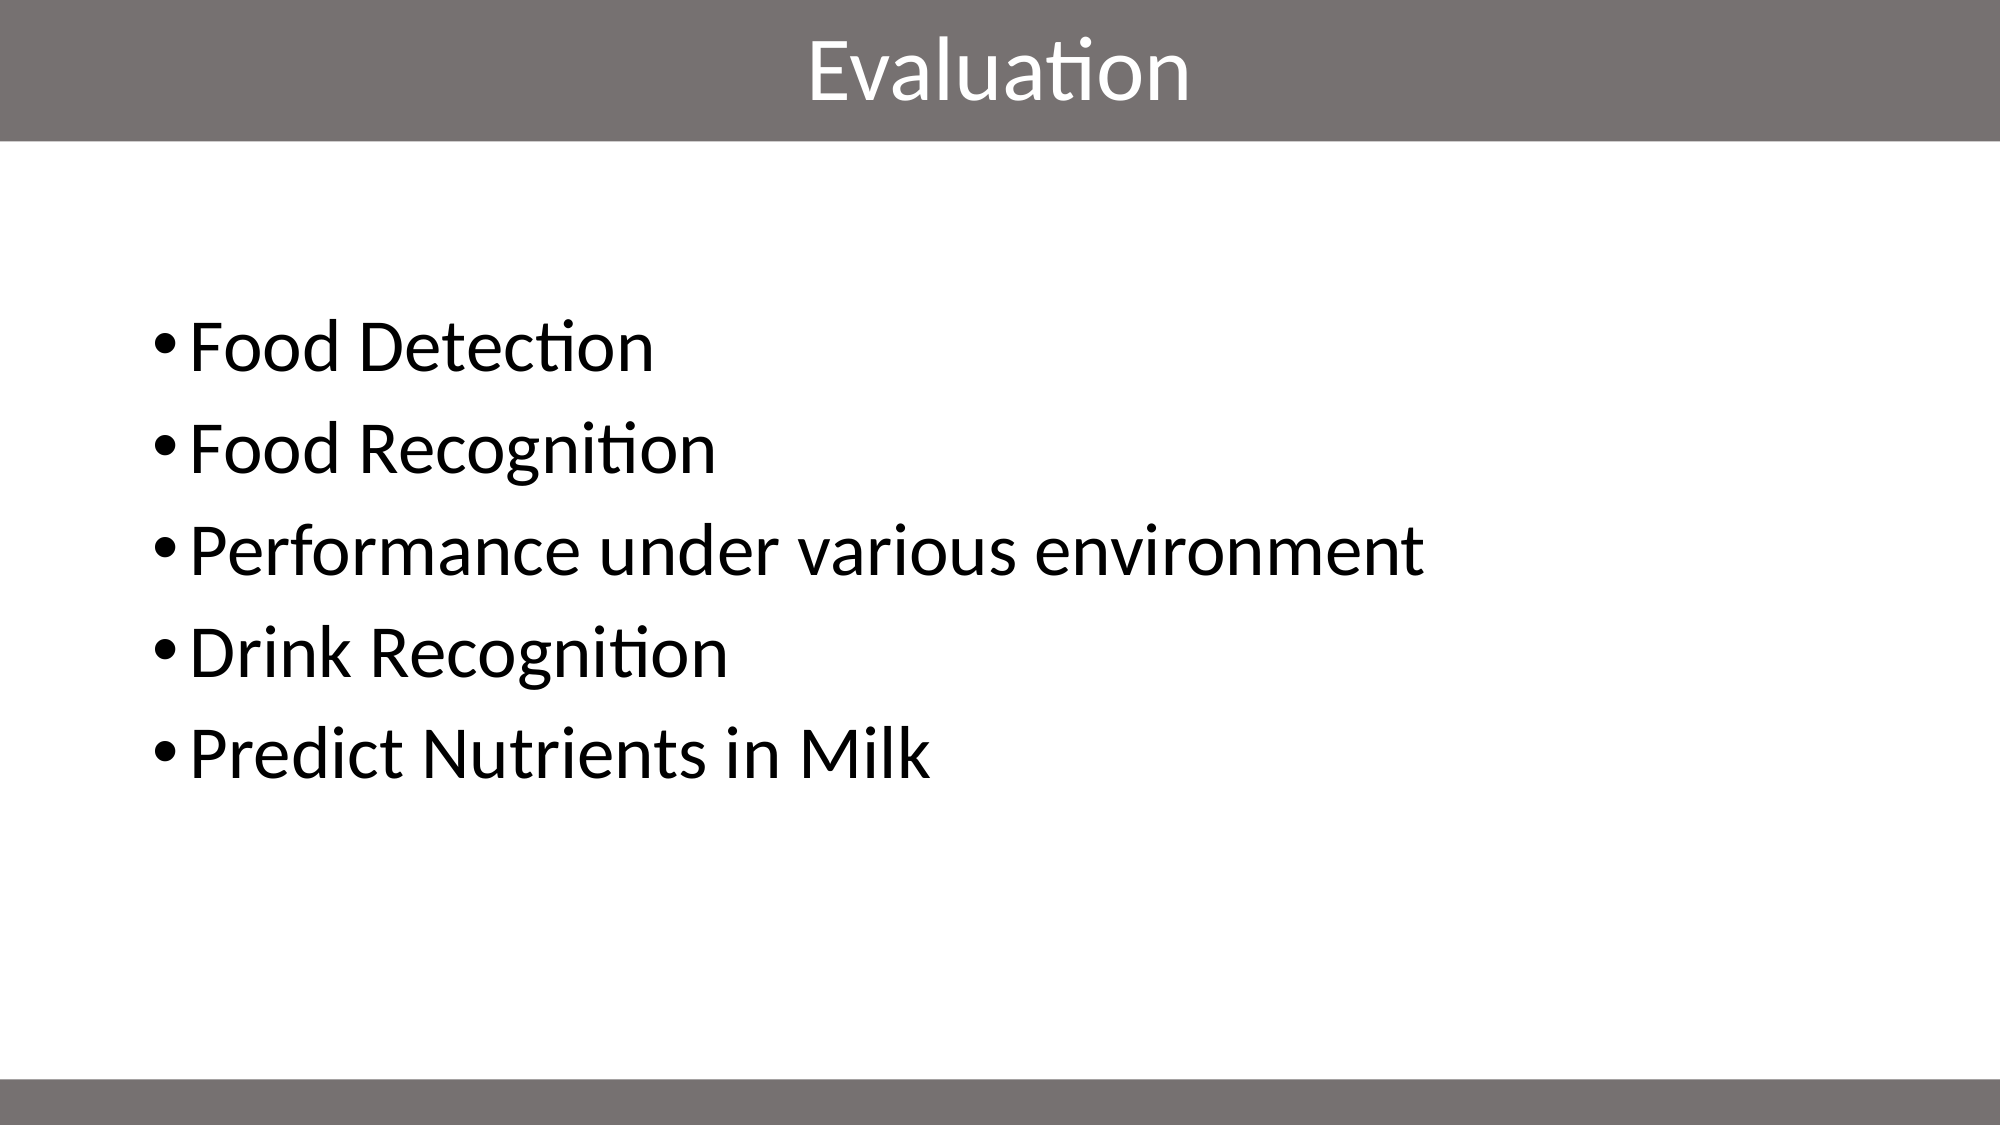

# Evaluation
Food Detection
Food Recognition
Performance under various environment
Drink Recognition
Predict Nutrients in Milk